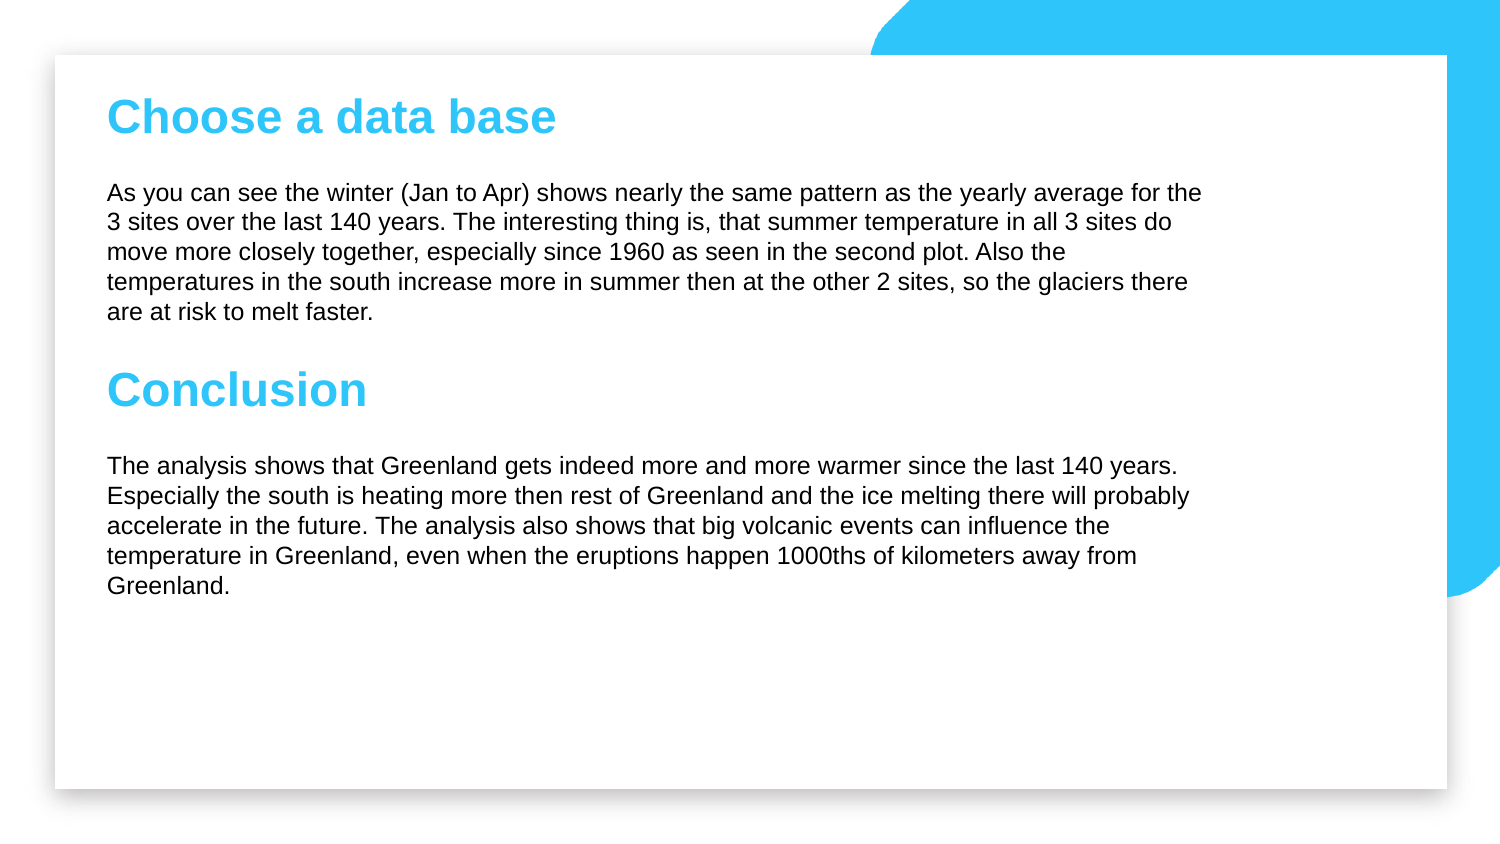

Choose a data base
As you can see the winter (Jan to Apr) shows nearly the same pattern as the yearly average for the 3 sites over the last 140 years. The interesting thing is, that summer temperature in all 3 sites do move more closely together, especially since 1960 as seen in the second plot. Also the temperatures in the south increase more in summer then at the other 2 sites, so the glaciers there are at risk to melt faster.
Conclusion
The analysis shows that Greenland gets indeed more and more warmer since the last 140 years. Especially the south is heating more then rest of Greenland and the ice melting there will probably accelerate in the future. The analysis also shows that big volcanic events can influence the temperature in Greenland, even when the eruptions happen 1000ths of kilometers away from Greenland.